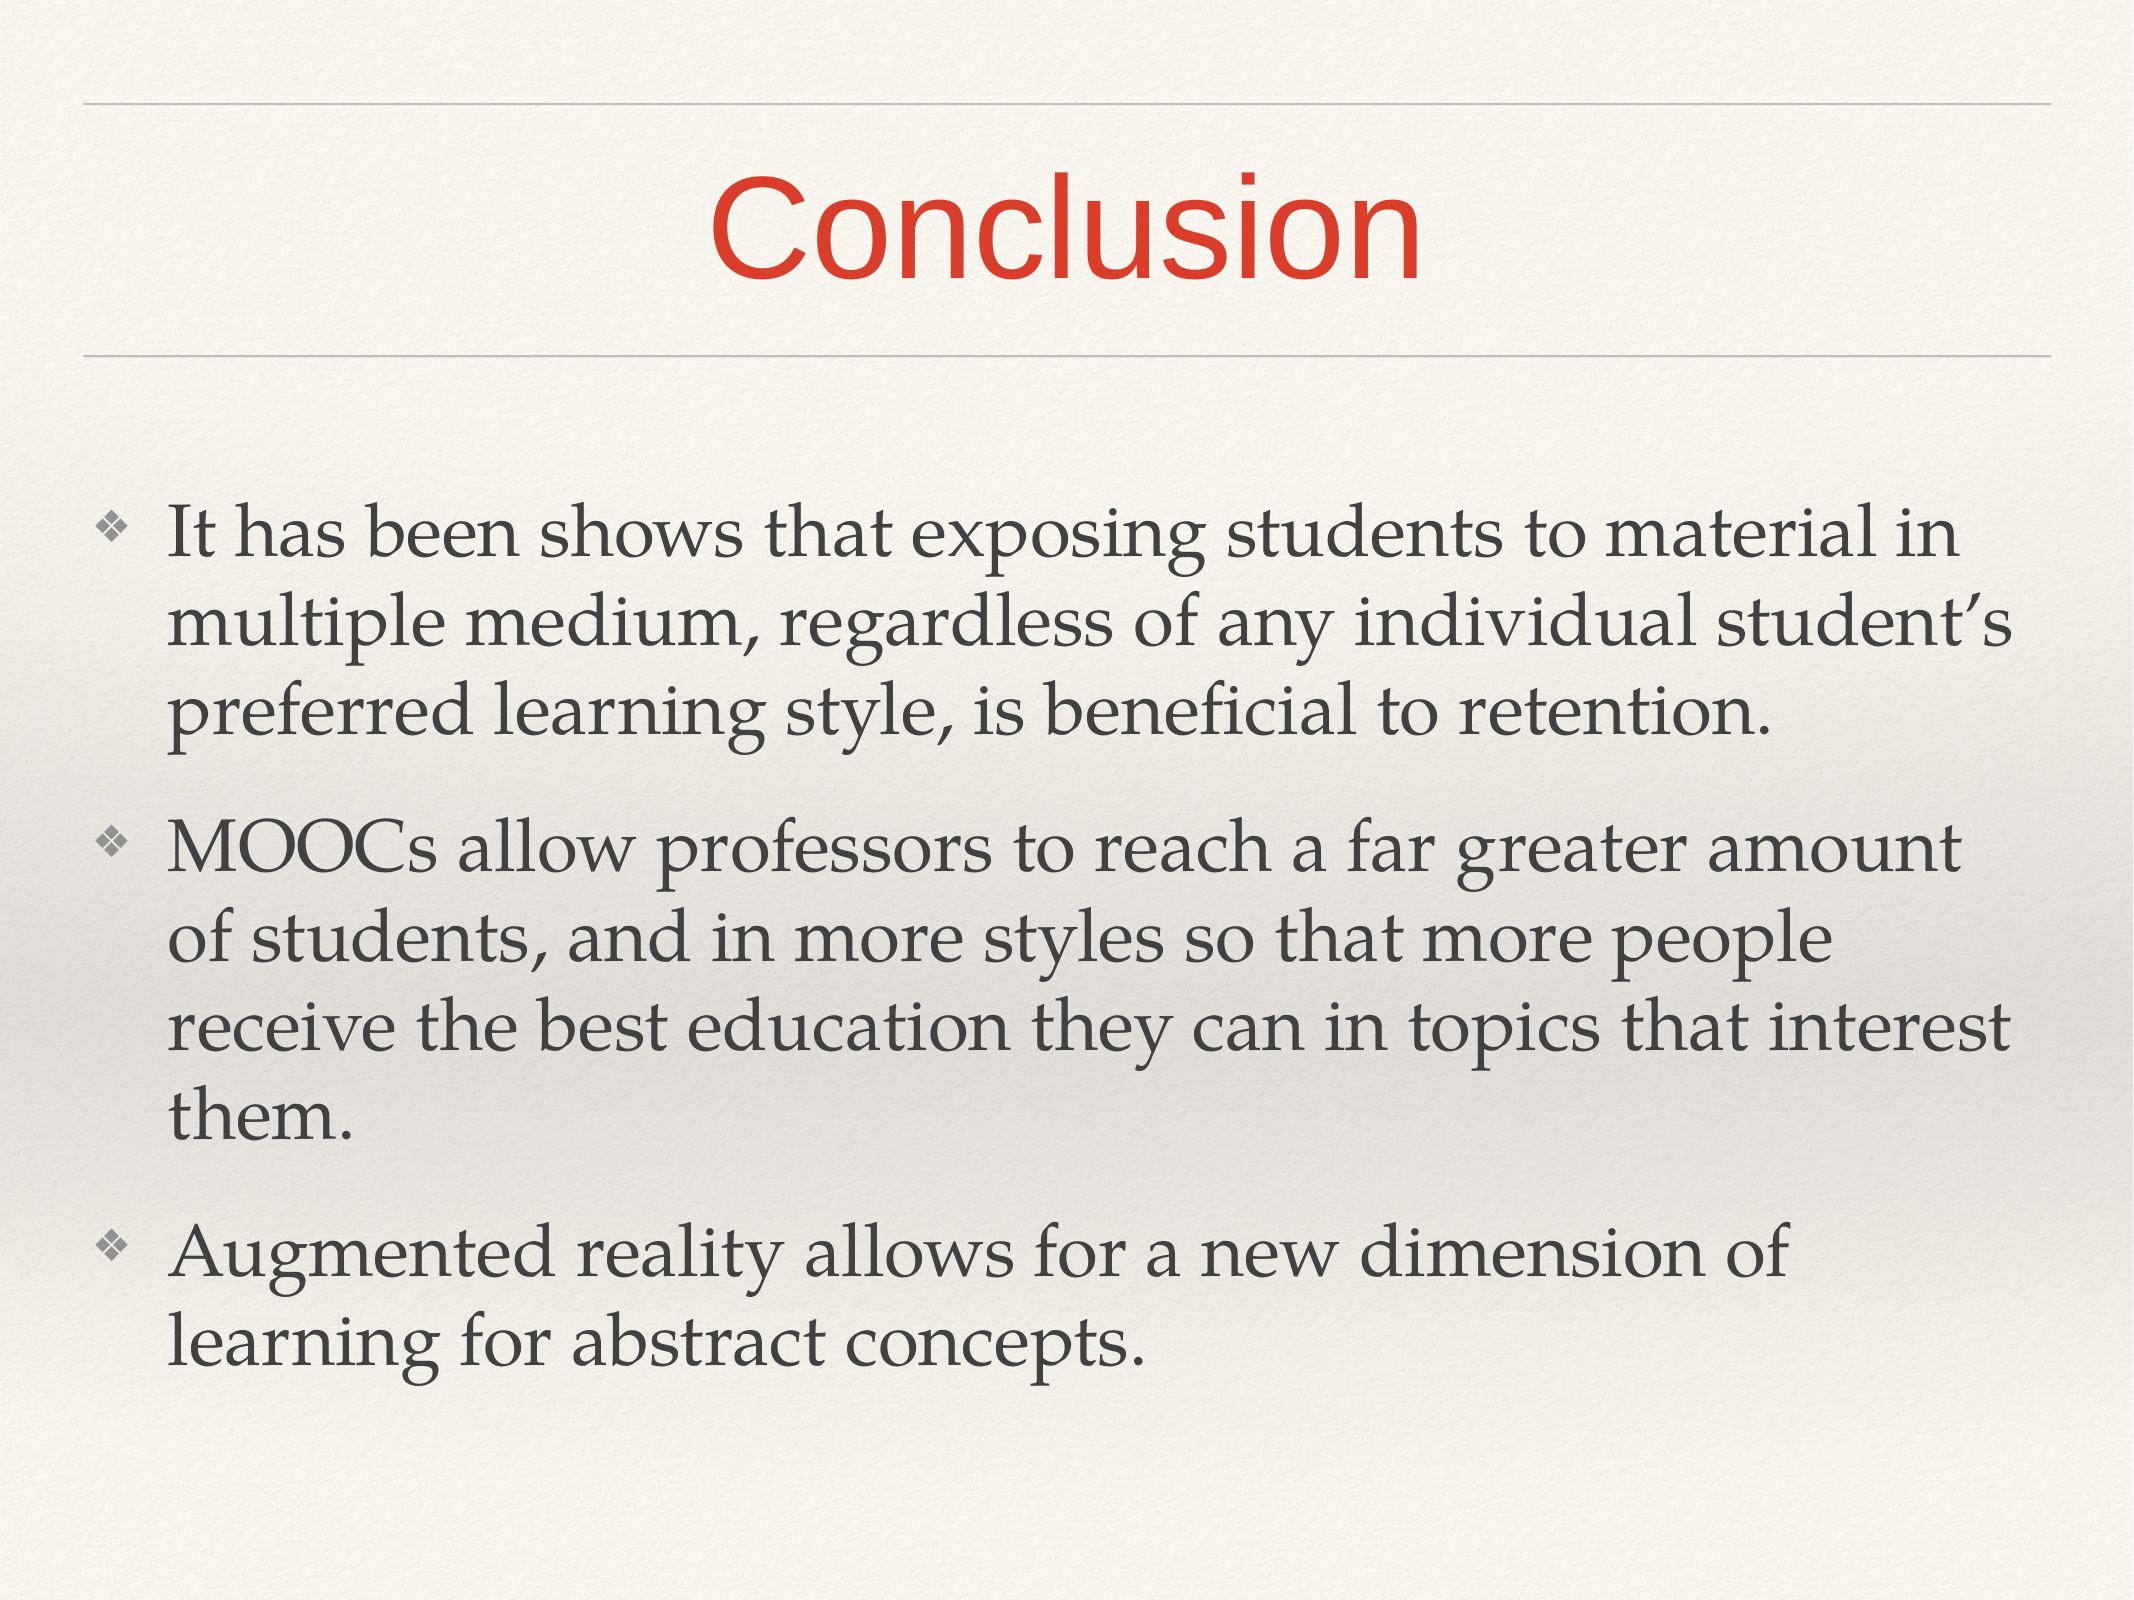

# Conclusion
It has been shows that exposing students to material in multiple medium, regardless of any individual student’s preferred learning style, is beneficial to retention.
MOOCs allow professors to reach a far greater amount of students, and in more styles so that more people receive the best education they can in topics that interest them.
Augmented reality allows for a new dimension of learning for abstract concepts.